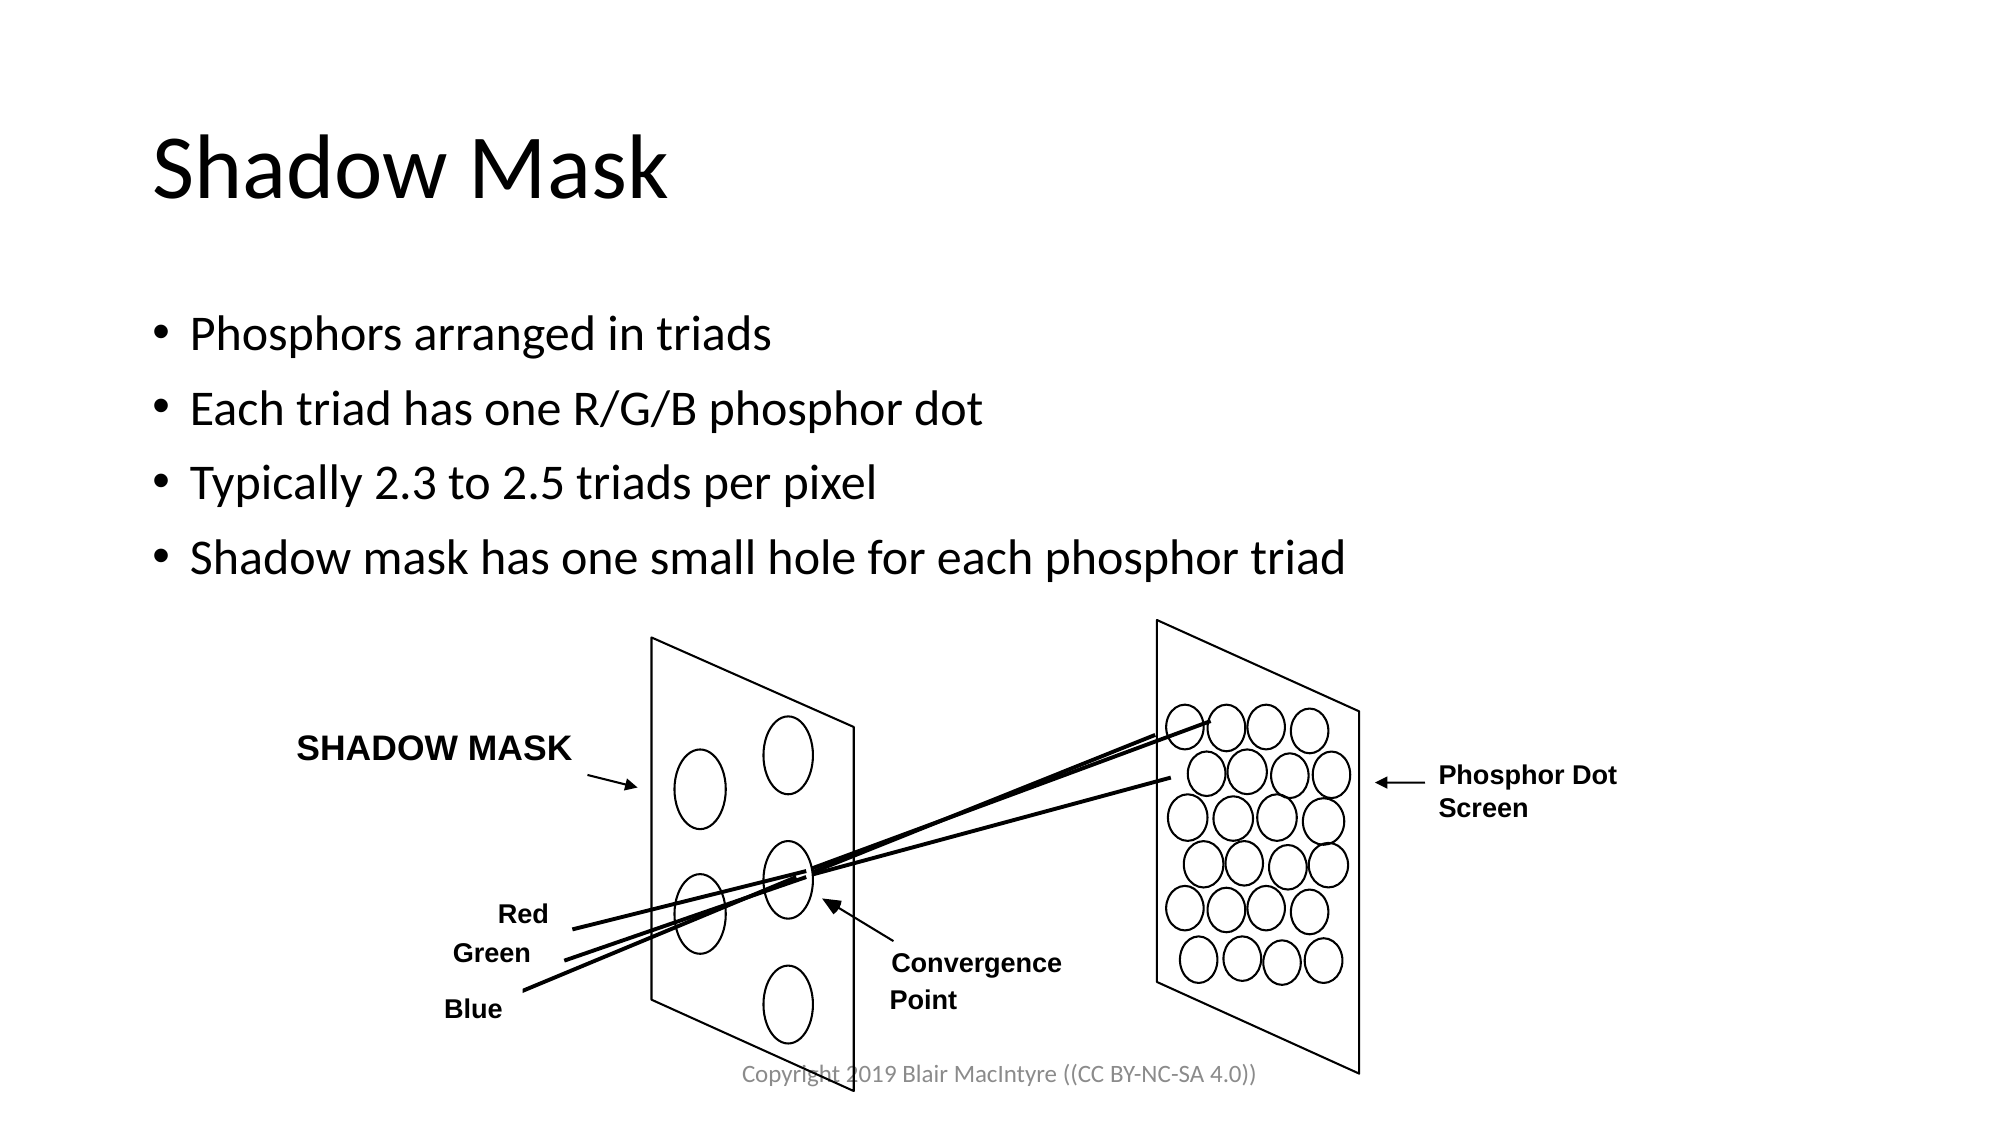

# Shadow Mask
Phosphors arranged in triads
Each triad has one R/G/B phosphor dot
Typically 2.3 to 2.5 triads per pixel
Shadow mask has one small hole for each phosphor triad

SHADOW MASK

Phosphor Dot
Screen

Red

Green

Convergence

Point

Blue
Copyright 2019 Blair MacIntyre ((CC BY-NC-SA 4.0))